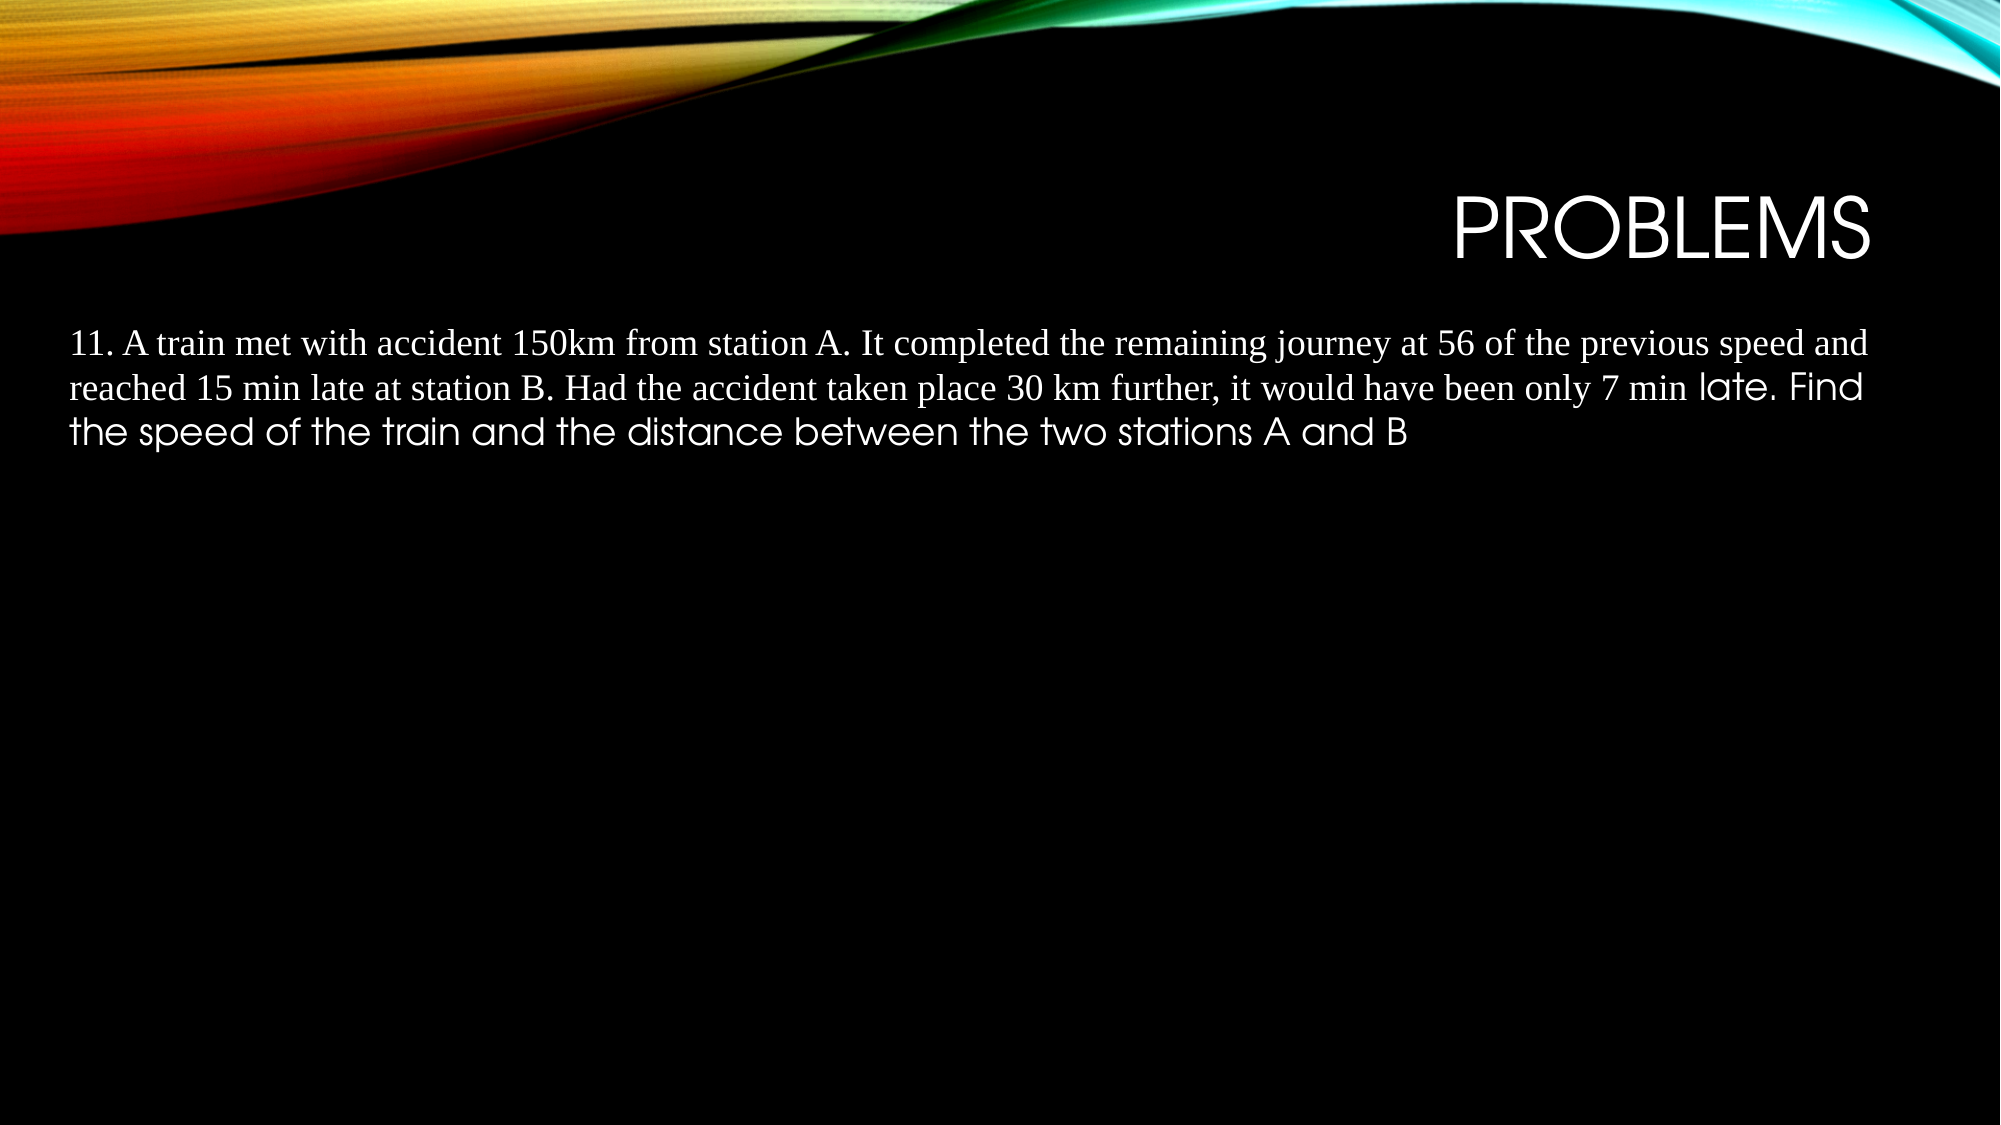

# problems
11. A train met with accident 150km from station A. It completed the remaining journey at 56 of the previous speed and reached 15 min late at station B. Had the accident taken place 30 km further, it would have been only 7 min late. Find the speed of the train and the distance between the two stations A and B